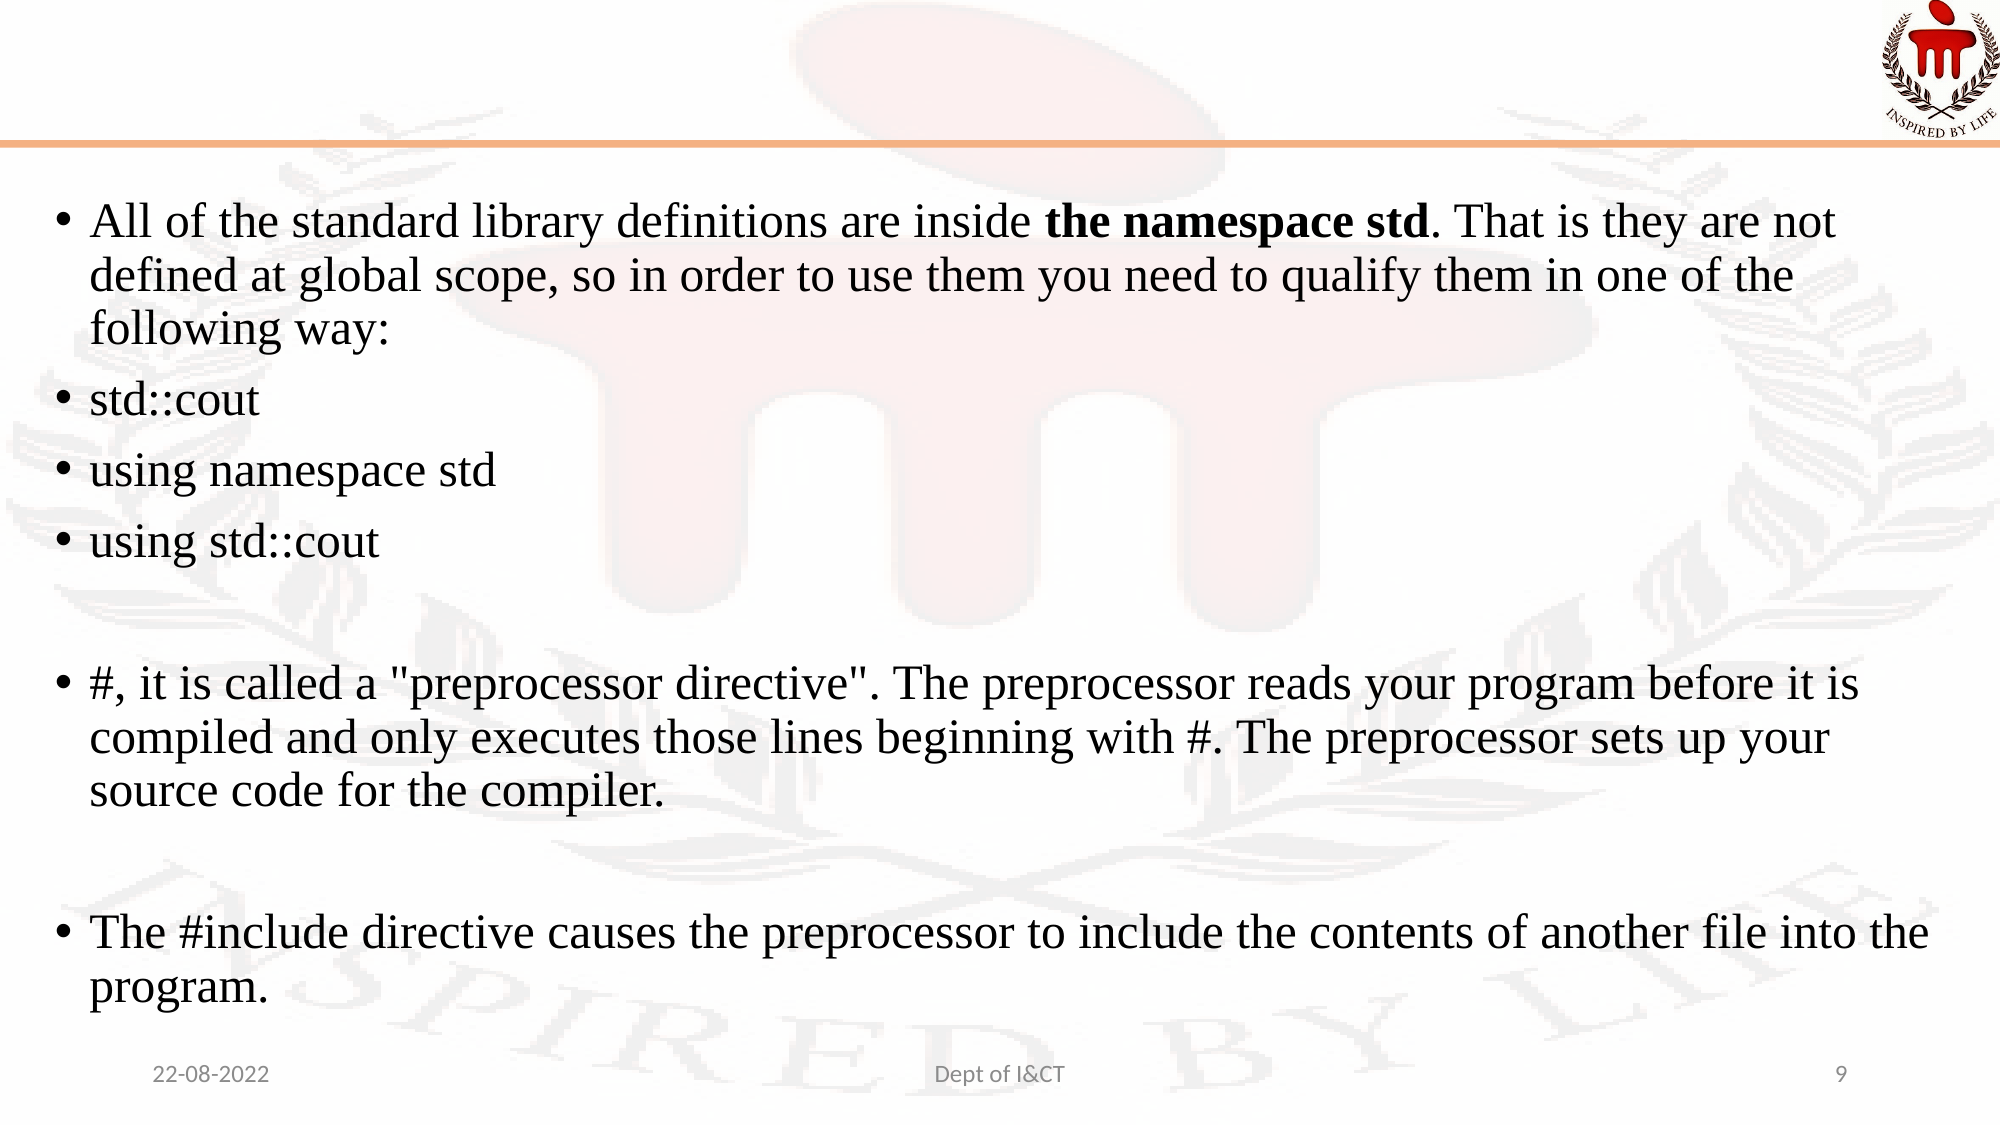

#
All of the standard library definitions are inside the namespace std. That is they are not defined at global scope, so in order to use them you need to qualify them in one of the following way:
std::cout
using namespace std
using std::cout

#, it is called a "preprocessor directive". The preprocessor reads your program before it is compiled and only executes those lines beginning with #. The preprocessor sets up your source code for the compiler.

The #include directive causes the preprocessor to include the contents of another file into the program.
22-08-2022
Dept of I&CT
9